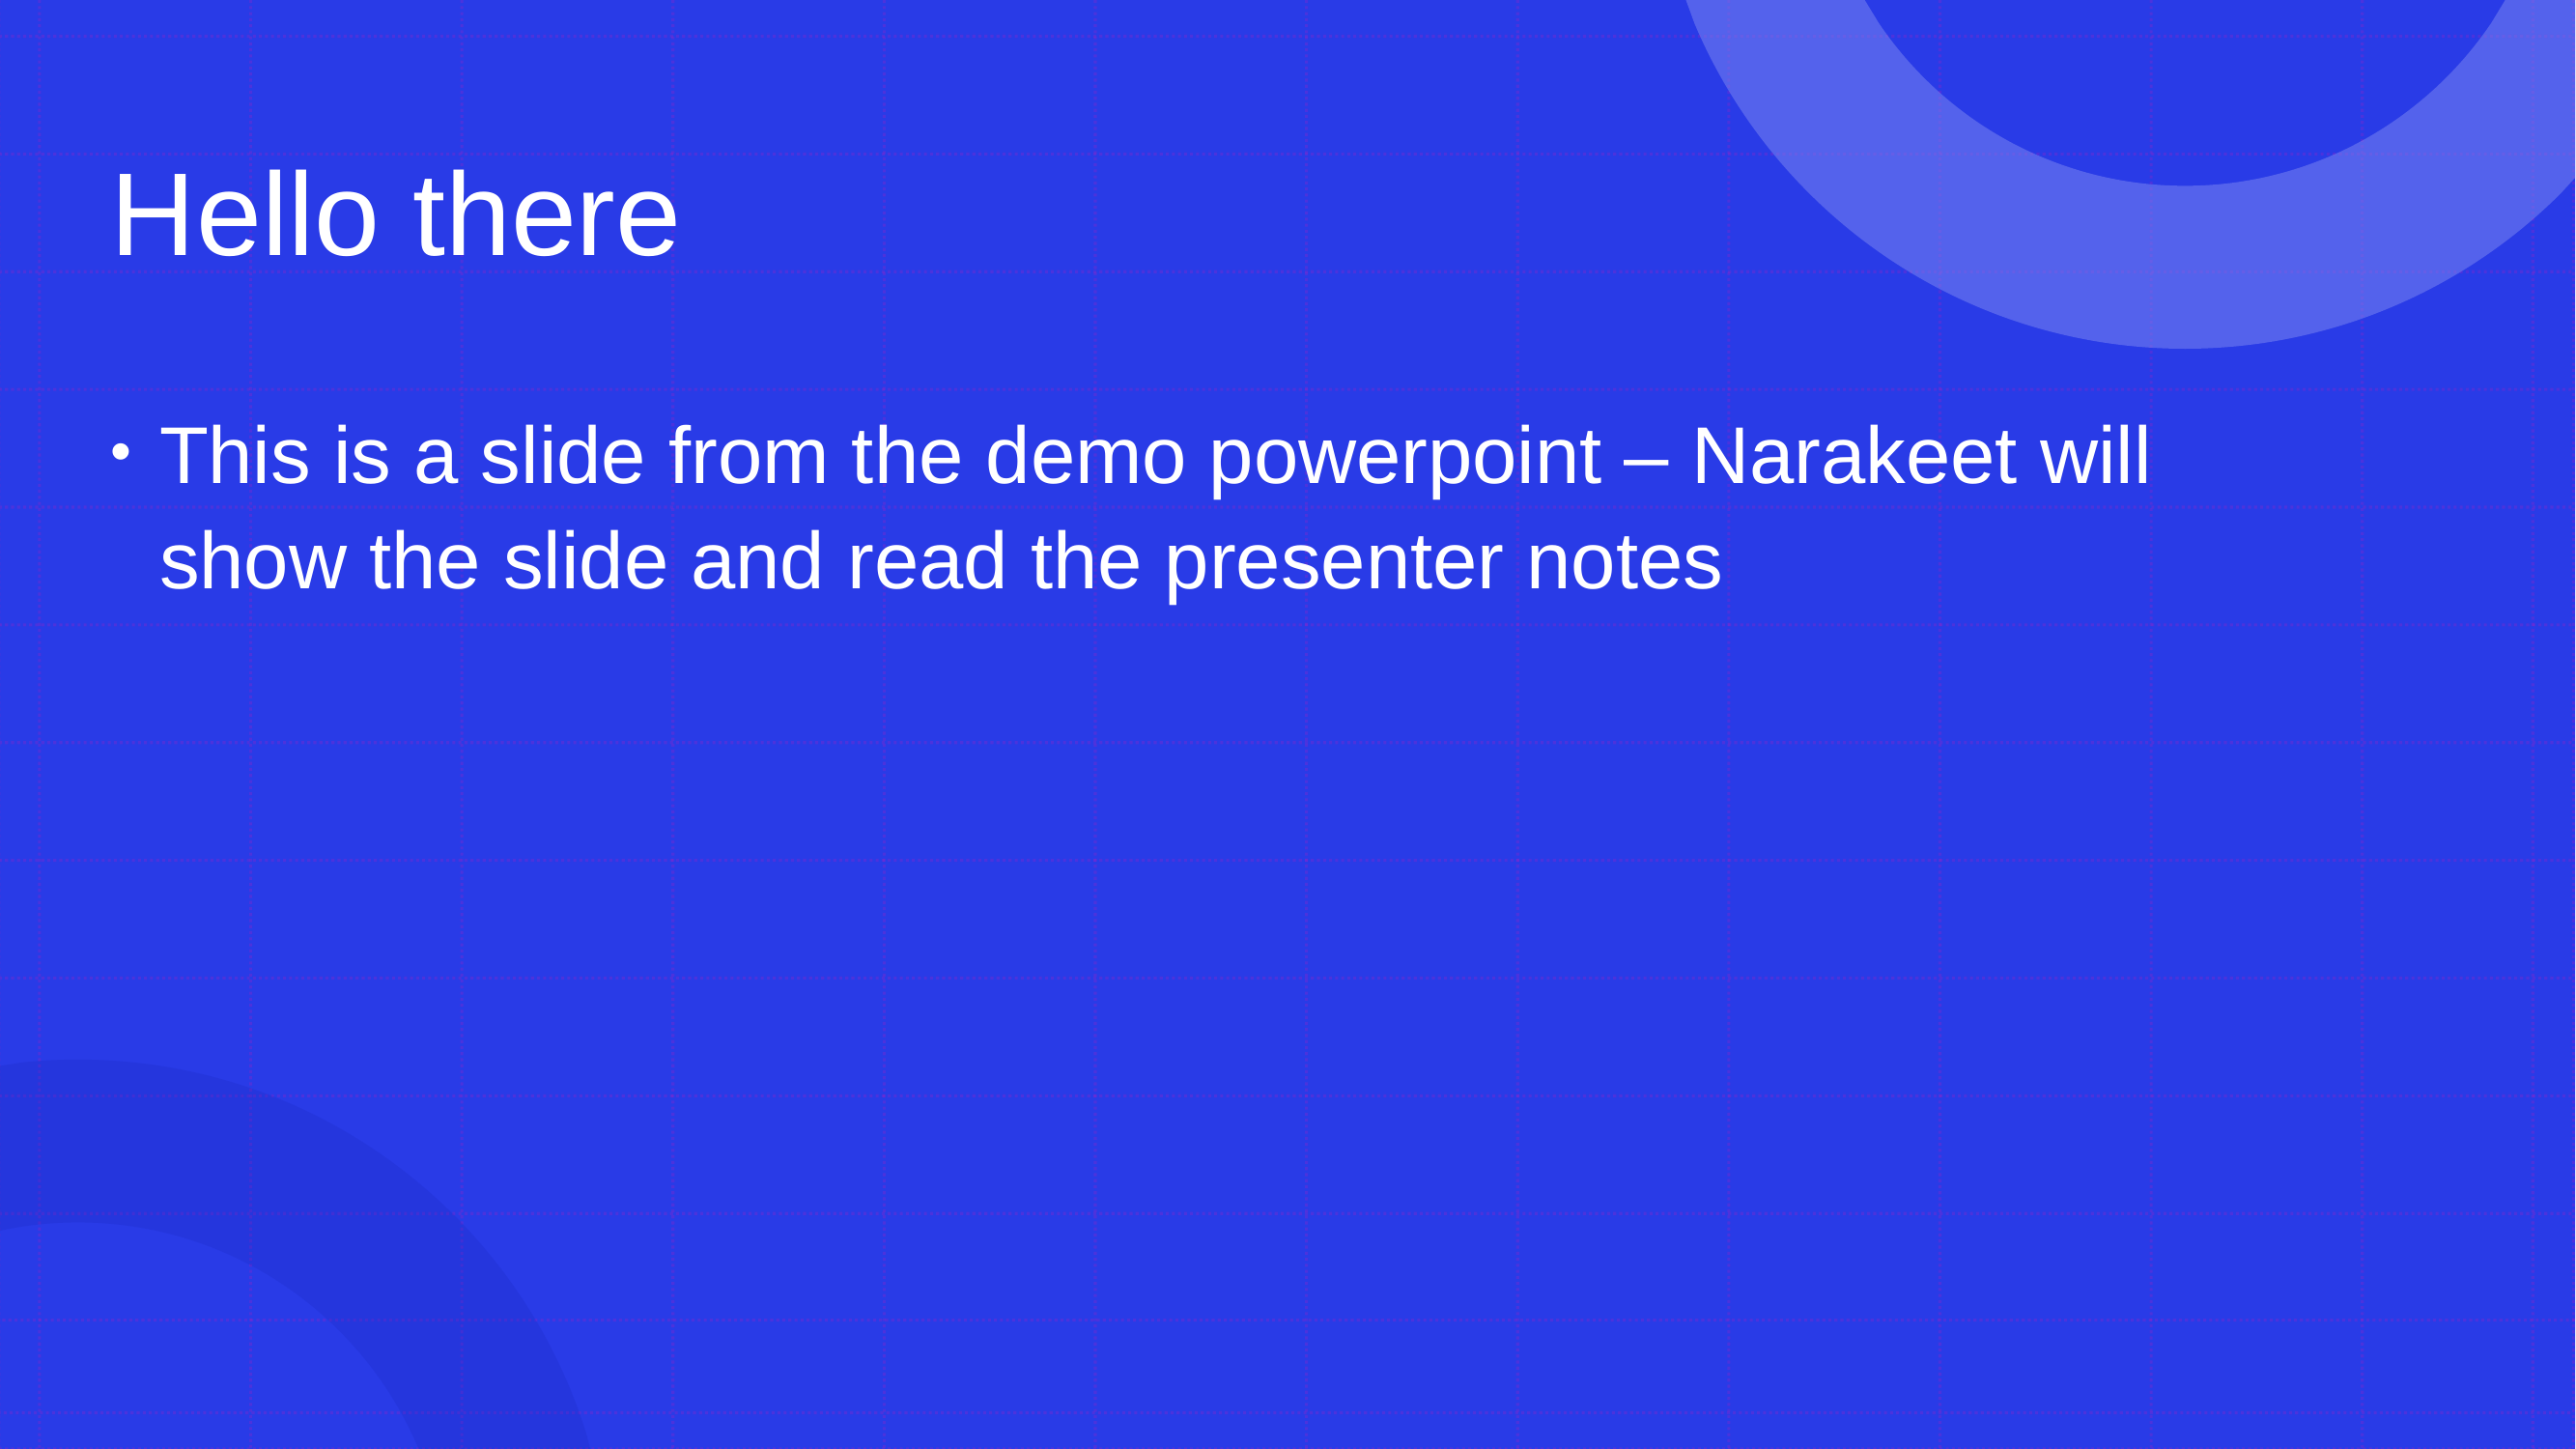

# Hello there
This is a slide from the demo powerpoint – Narakeet will show the slide and read the presenter notes